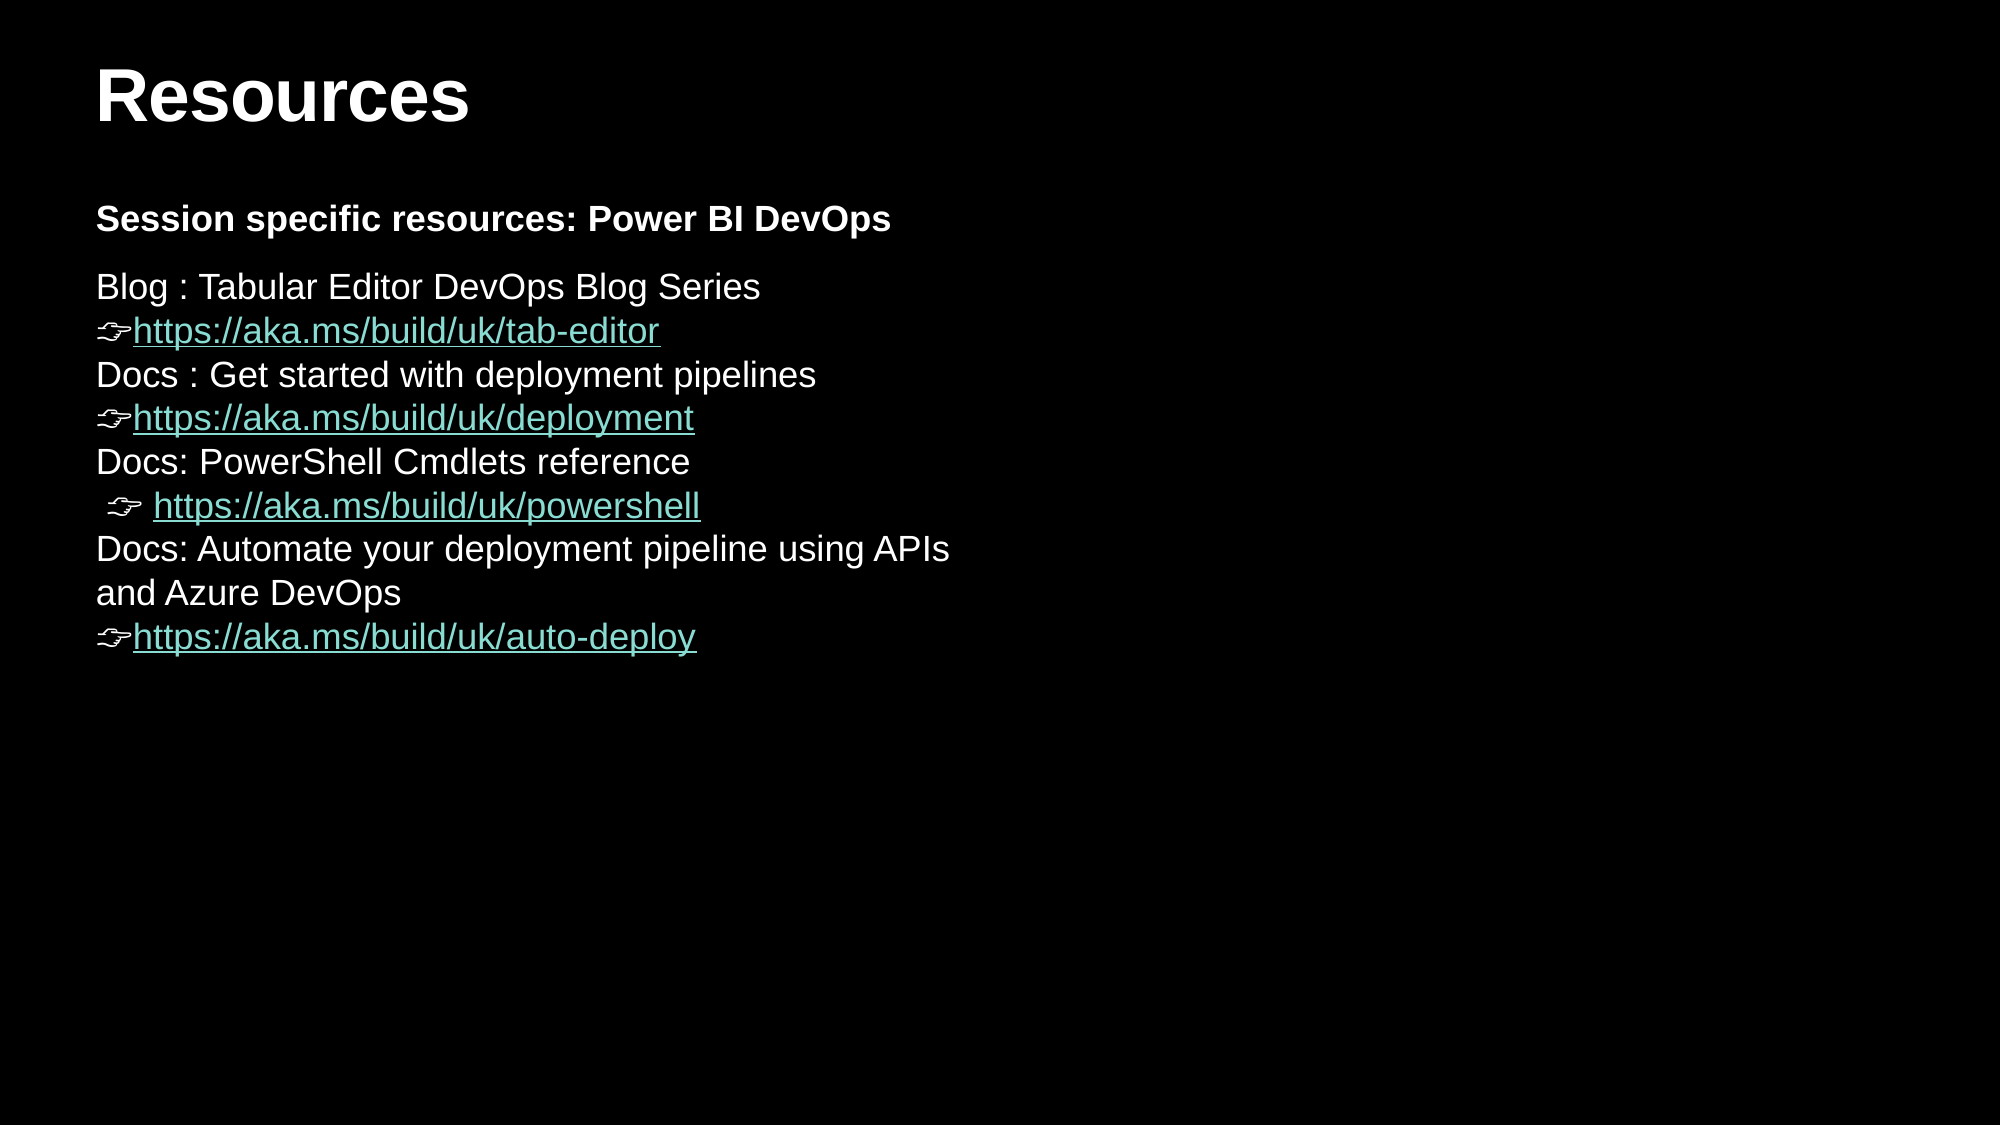

# Resources

Session specific resources: Power BI DevOps

Blog : Tabular Editor DevOps Blog Series
👉https://aka.ms/build/uk/tab-editor
Docs : Get started with deployment pipelines
👉https://aka.ms/build/uk/deployment
Docs: PowerShell Cmdlets reference
 👉 https://aka.ms/build/uk/powershell
Docs: Automate your deployment pipeline using APIs and Azure DevOps
👉https://aka.ms/build/uk/auto-deploy